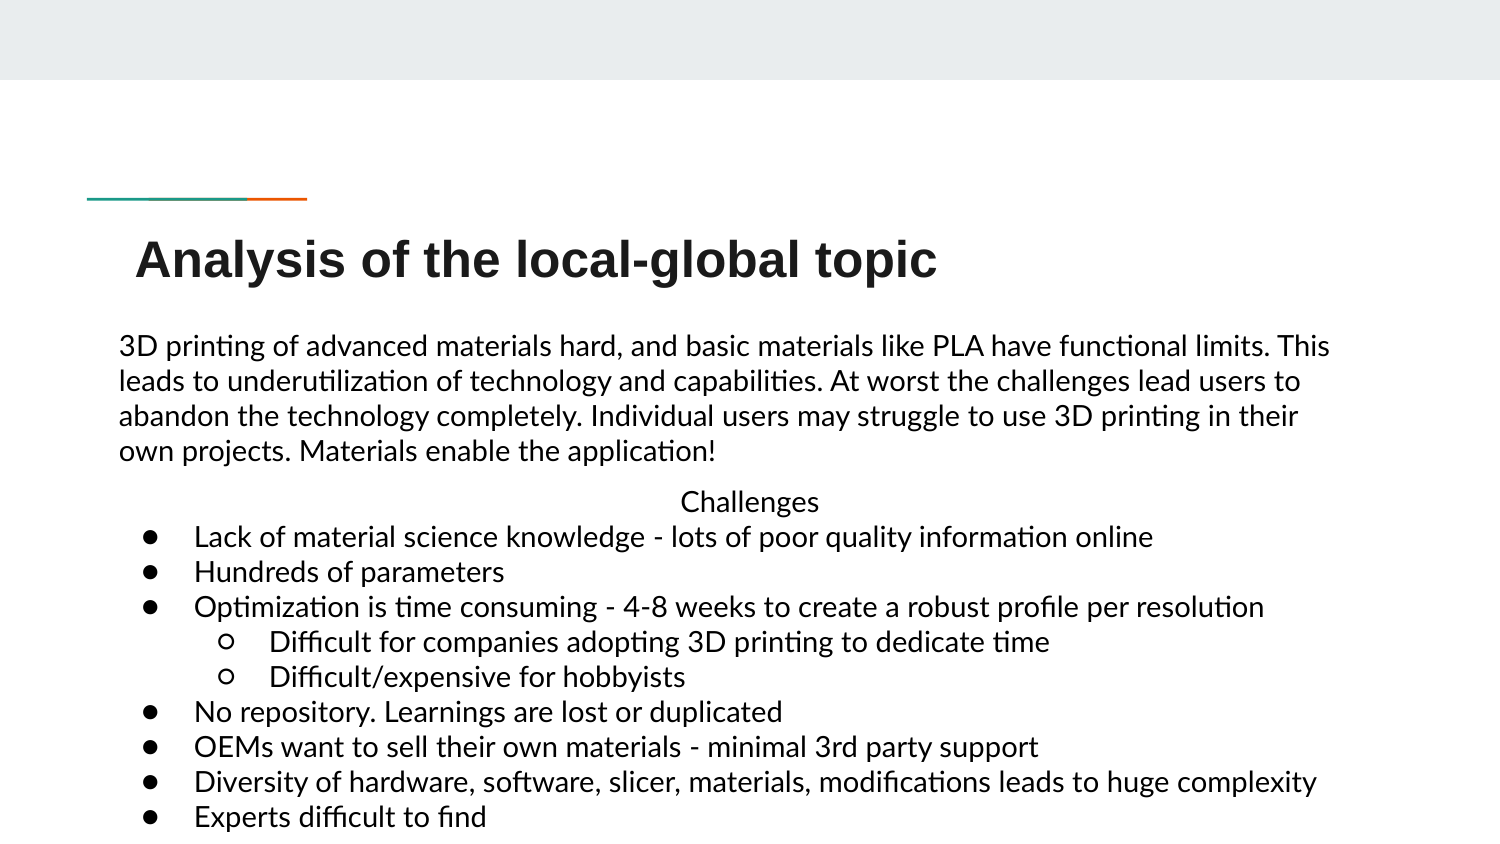

# Analysis of the local-global topic
3D printing of advanced materials hard, and basic materials like PLA have functional limits. This leads to underutilization of technology and capabilities. At worst the challenges lead users to abandon the technology completely. Individual users may struggle to use 3D printing in their own projects. Materials enable the application!
Challenges
Lack of material science knowledge - lots of poor quality information online
Hundreds of parameters
Optimization is time consuming - 4-8 weeks to create a robust profile per resolution
Difficult for companies adopting 3D printing to dedicate time
Difficult/expensive for hobbyists
No repository. Learnings are lost or duplicated
OEMs want to sell their own materials - minimal 3rd party support
Diversity of hardware, software, slicer, materials, modifications leads to huge complexity
Experts difficult to find